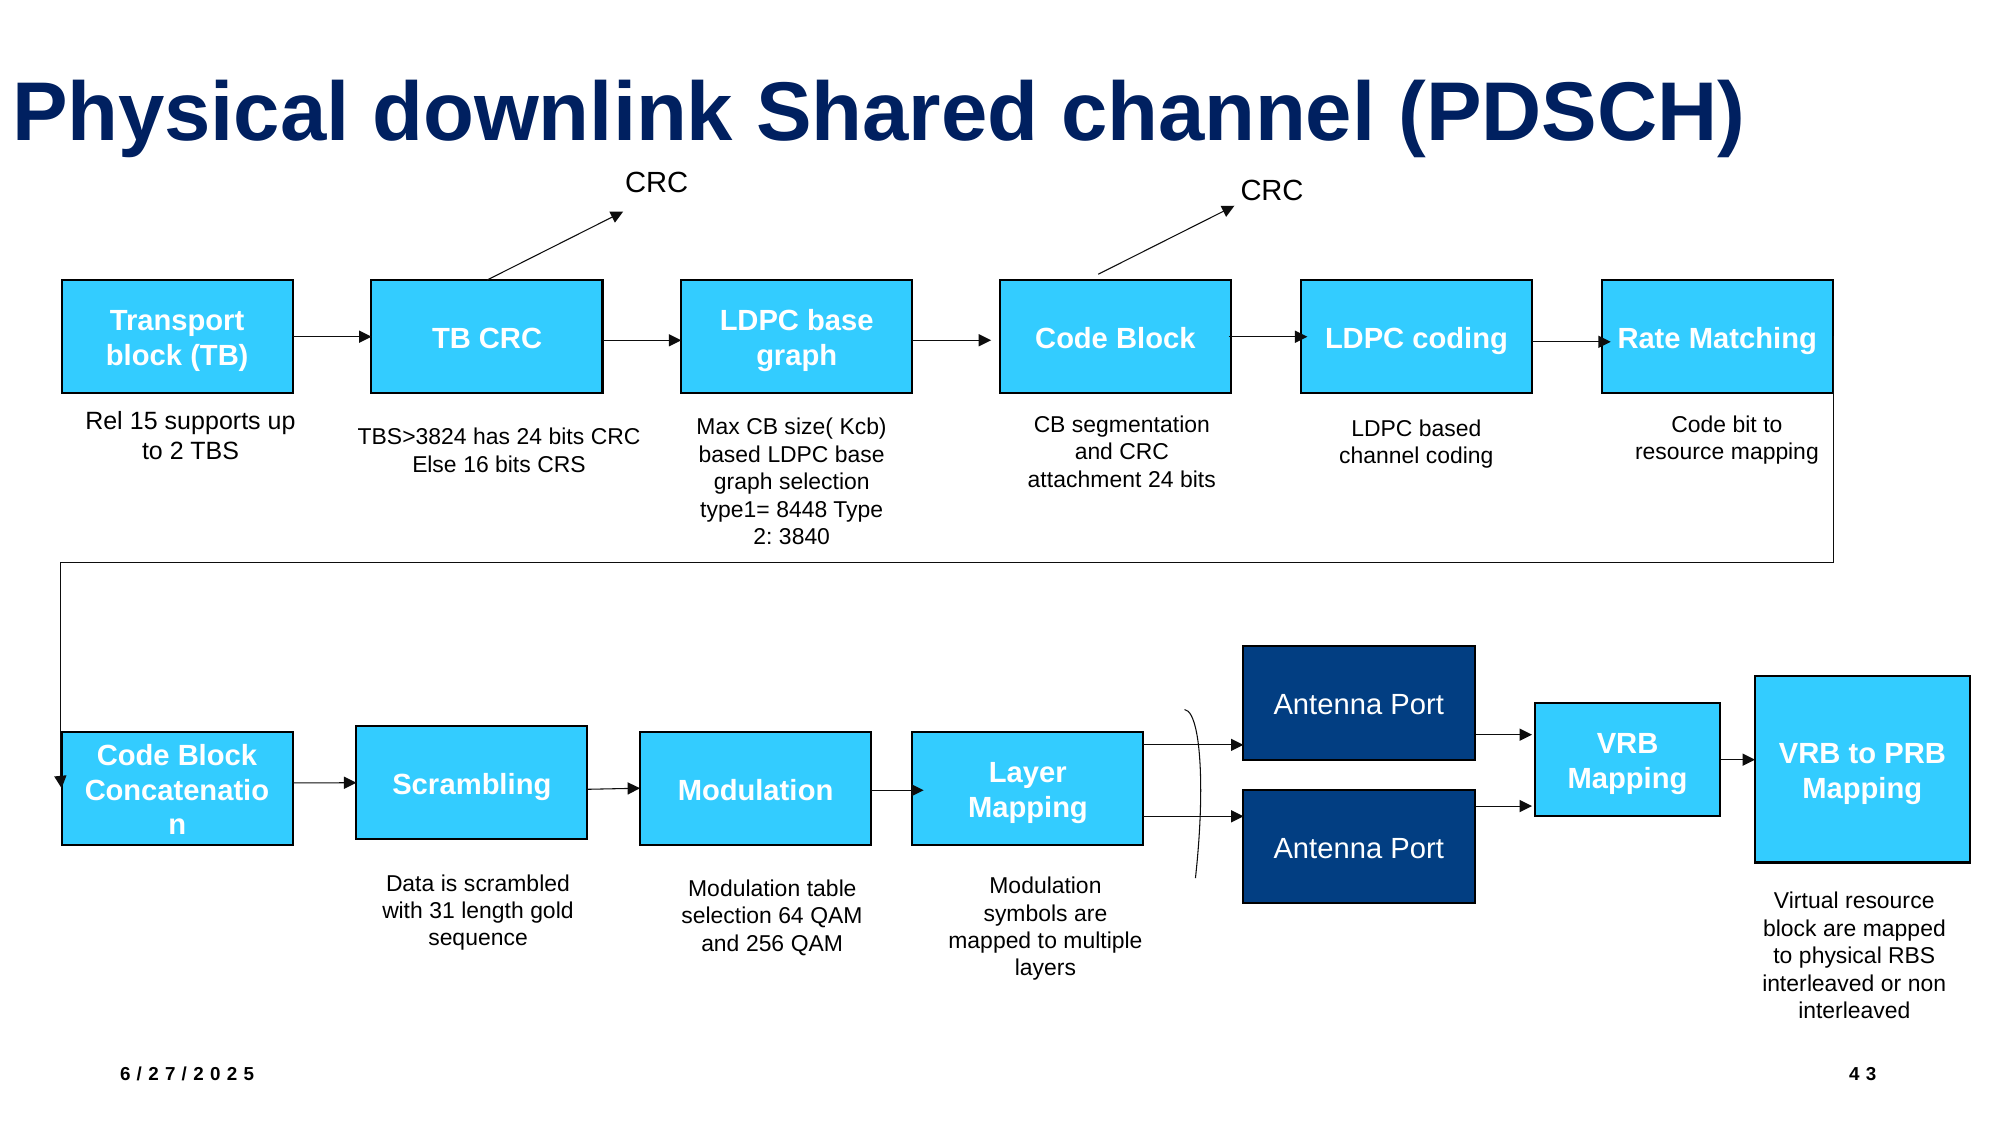

Physical downlink Shared channel (PDSCH)
CRC
CRC
Transport block (TB)
TB CRC
LDPC base graph
Code Block
LDPC coding
Rate Matching
Rel 15 supports up to 2 TBS
Code bit to resource mapping
CB segmentation and CRC attachment 24 bits
Max CB size( Kcb) based LDPC base graph selection type1= 8448 Type 2: 3840
LDPC based channel coding
TBS>3824 has 24 bits CRC
Else 16 bits CRS
Antenna Port
VRB to PRB Mapping
VRB Mapping

Scrambling
Code Block Concatenation
Modulation
Layer Mapping
Antenna Port
Data is scrambled with 31 length gold sequence
Modulation symbols are mapped to multiple layers
Modulation table selection 64 QAM and 256 QAM
Virtual resource block are mapped to physical RBS interleaved or non interleaved
6/27/2025
43